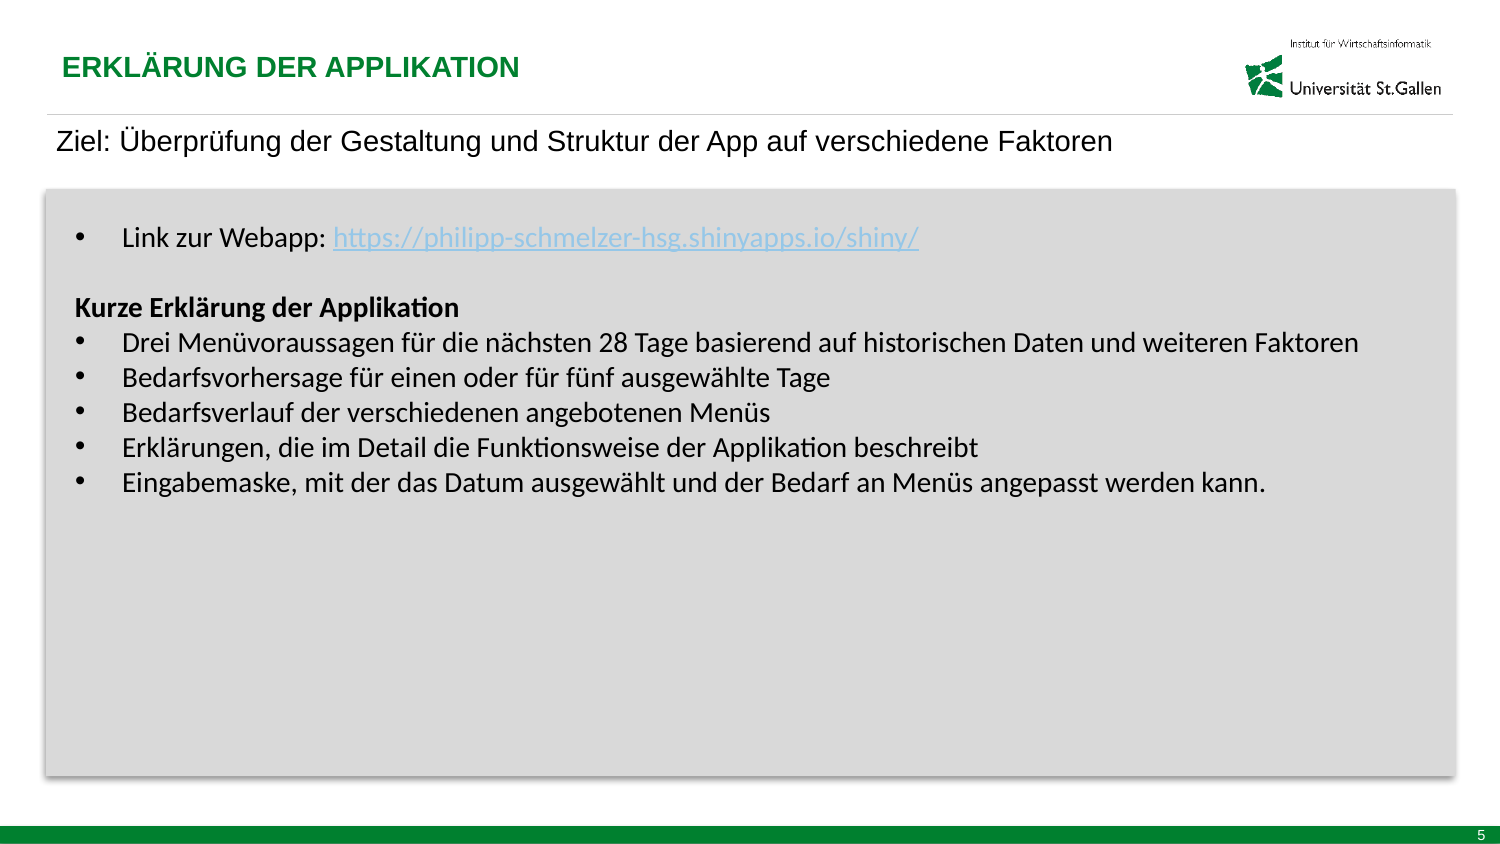

ERKLÄRUNG DER APPLIKATION

Ziel: Überprüfung der Gestaltung und Struktur der App auf verschiedene Faktoren
Link zur Webapp: https://philipp-schmelzer-hsg.shinyapps.io/shiny/

Kurze Erklärung der Applikation
Drei Menüvoraussagen für die nächsten 28 Tage basierend auf historischen Daten und weiteren Faktoren
Bedarfsvorhersage für einen oder für fünf ausgewählte Tage
Bedarfsverlauf der verschiedenen angebotenen Menüs
Erklärungen, die im Detail die Funktionsweise der Applikation beschreibt
Eingabemaske, mit der das Datum ausgewählt und der Bedarf an Menüs angepasst werden kann.